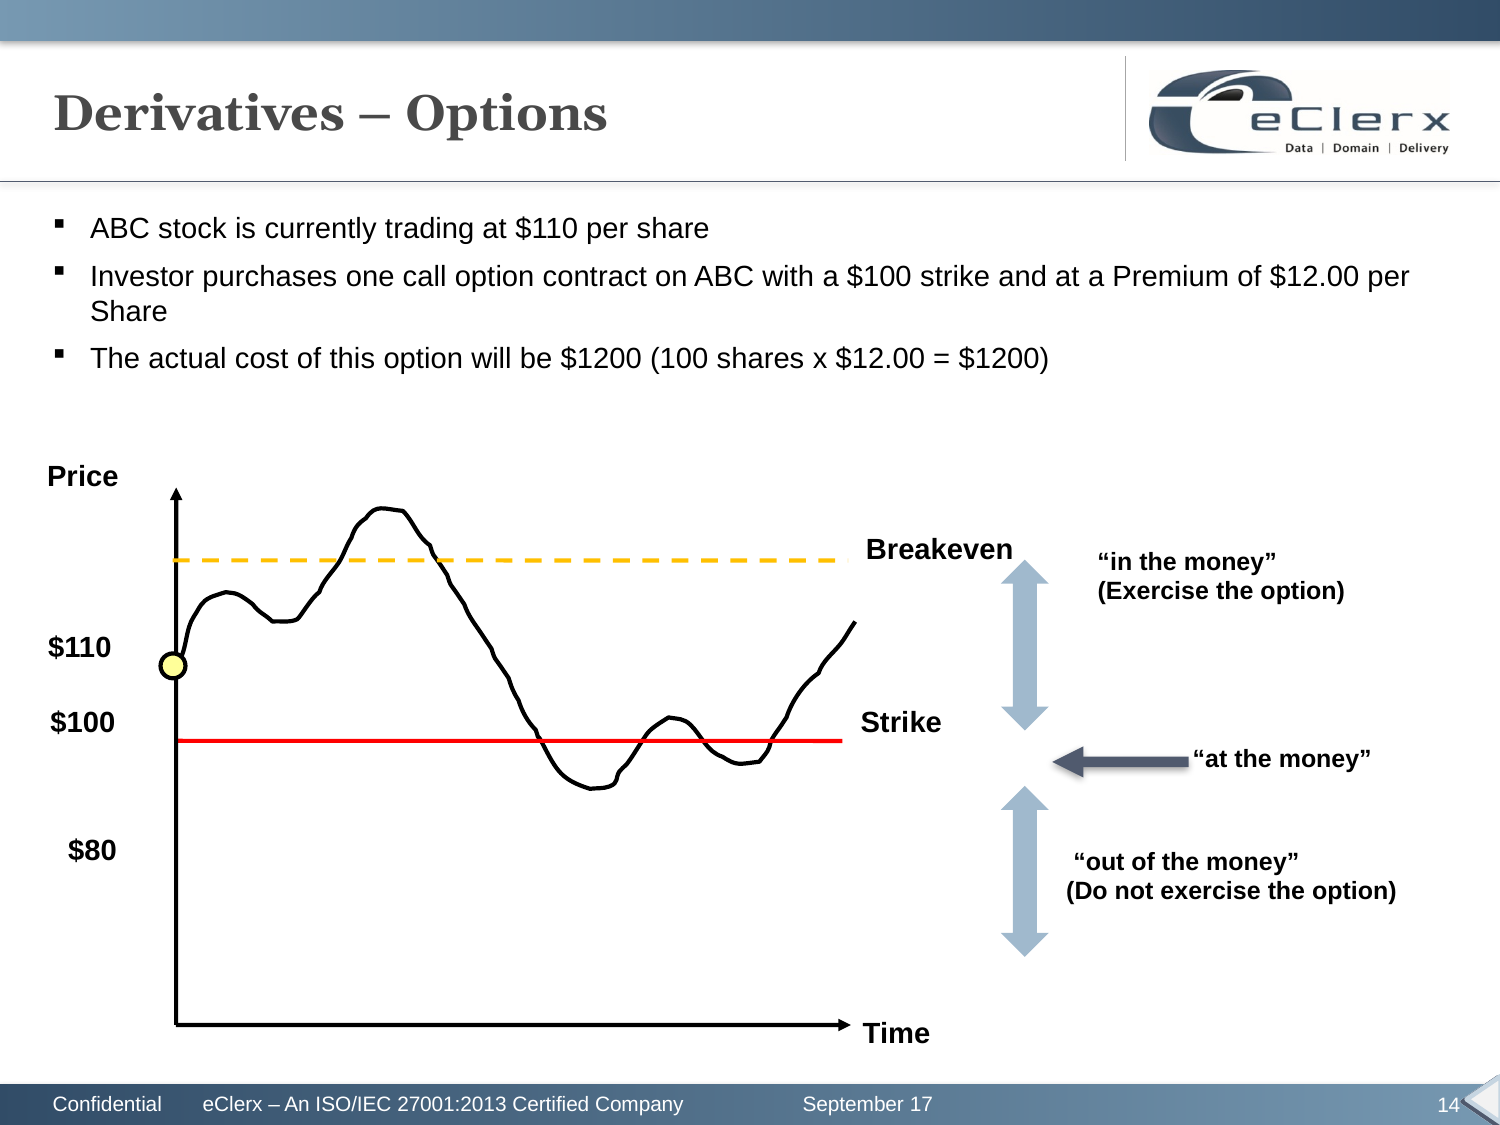

# Derivatives – Options
ABC stock is currently trading at $110 per share
Investor purchases one call option contract on ABC with a $100 strike and at a Premium of $12.00 per Share
The actual cost of this option will be $1200 (100 shares x $12.00 = $1200)
Price

Time

Breakeven

$110
 “in the money”
 (Exercise the option)

$100
Strike

“at the money”

$80
 “out of the money”
(Do not exercise the option)